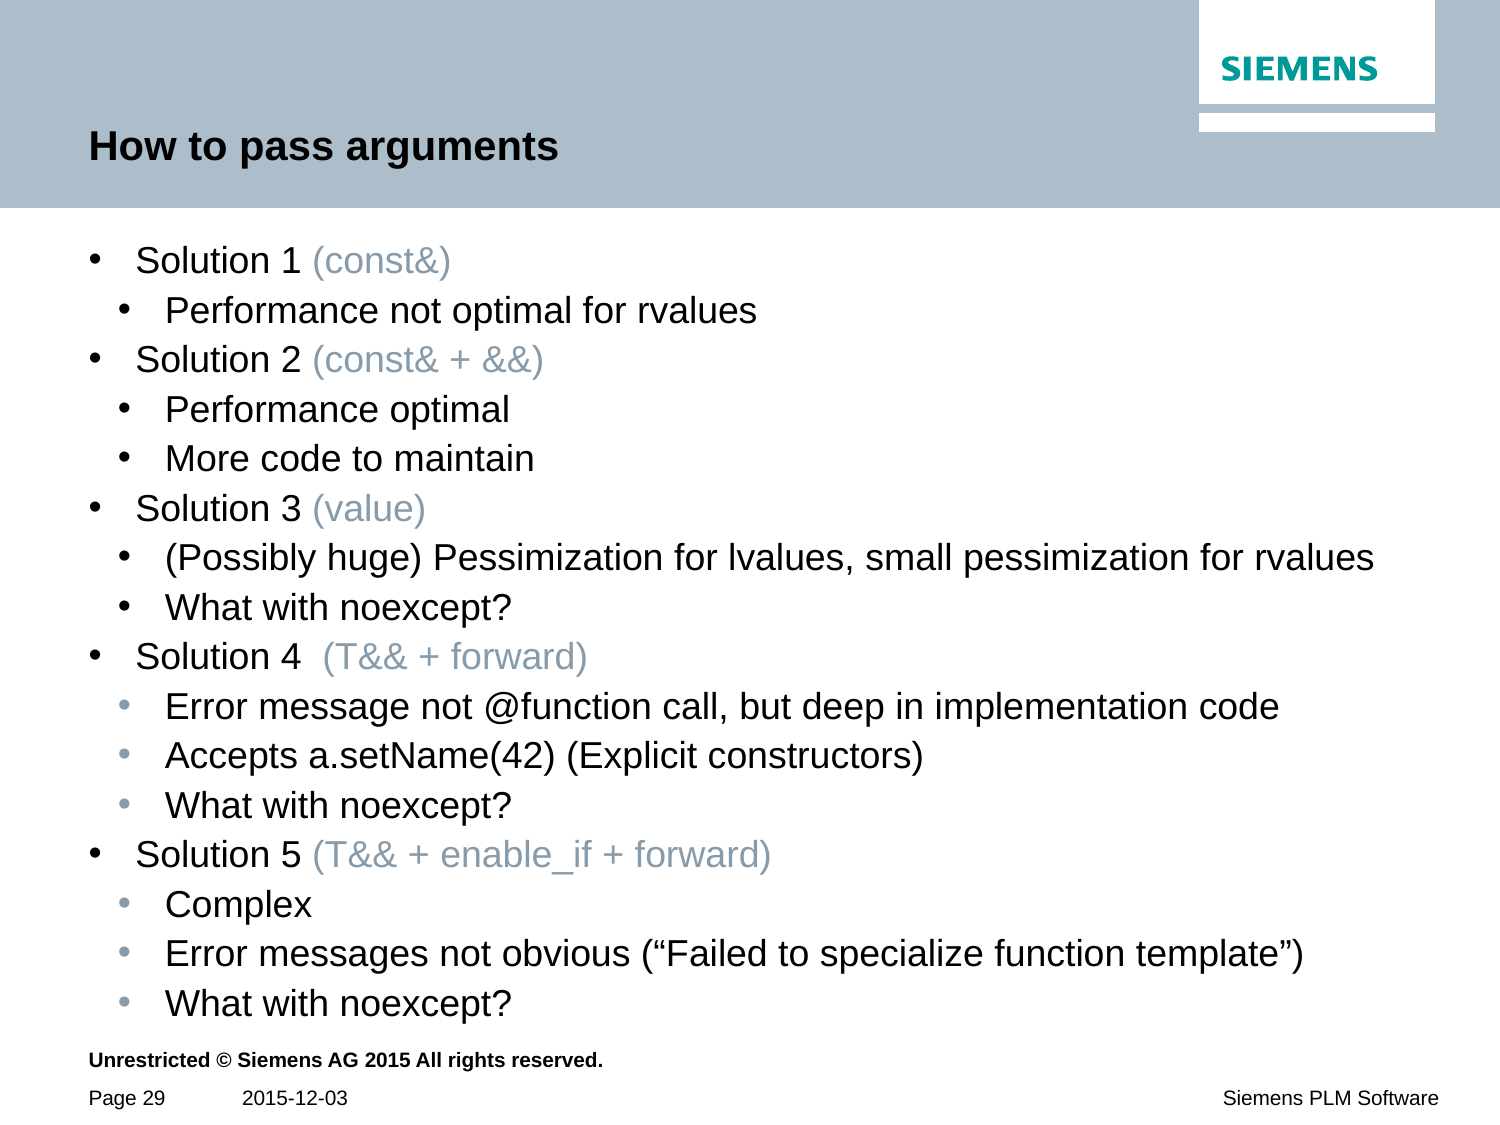

# How to pass arguments
Solution 1 (const&)
Performance not optimal for rvalues
Solution 2 (const& + &&)
Performance optimal
More code to maintain
Solution 3 (value)
(Possibly huge) Pessimization for lvalues, small pessimization for rvalues
What with noexcept?
Solution 4  (T&& + forward)
Error message not @function call, but deep in implementation code
Accepts a.setName(42) (Explicit constructors)
What with noexcept?
Solution 5 (T&& + enable_if + forward)
Complex
Error messages not obvious (“Failed to specialize function template”)
What with noexcept?